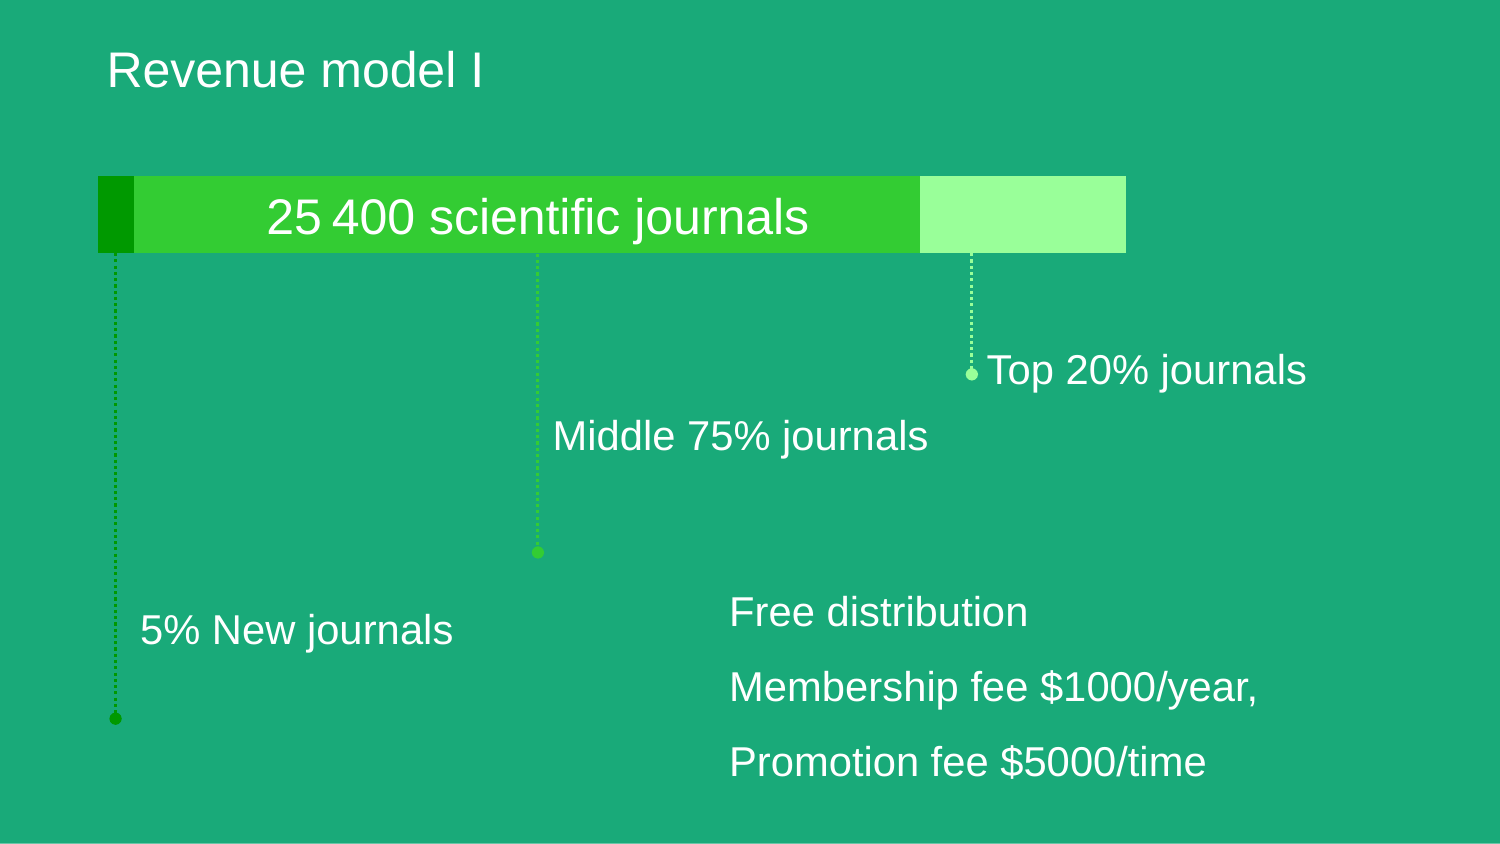

### Chart

| Category | Series 1 | Series 2 | Series 3 | Series 4 |
|---|---|---|---|---|
| Category 1 | 0.035 | 0.765 | 0.2 | None |
Revenue model I
25 400 scientific journals
Top 20% journals
Middle 75% journals

Free distribution
Membership fee $1000/year,
Promotion fee $5000/time
5% New journals